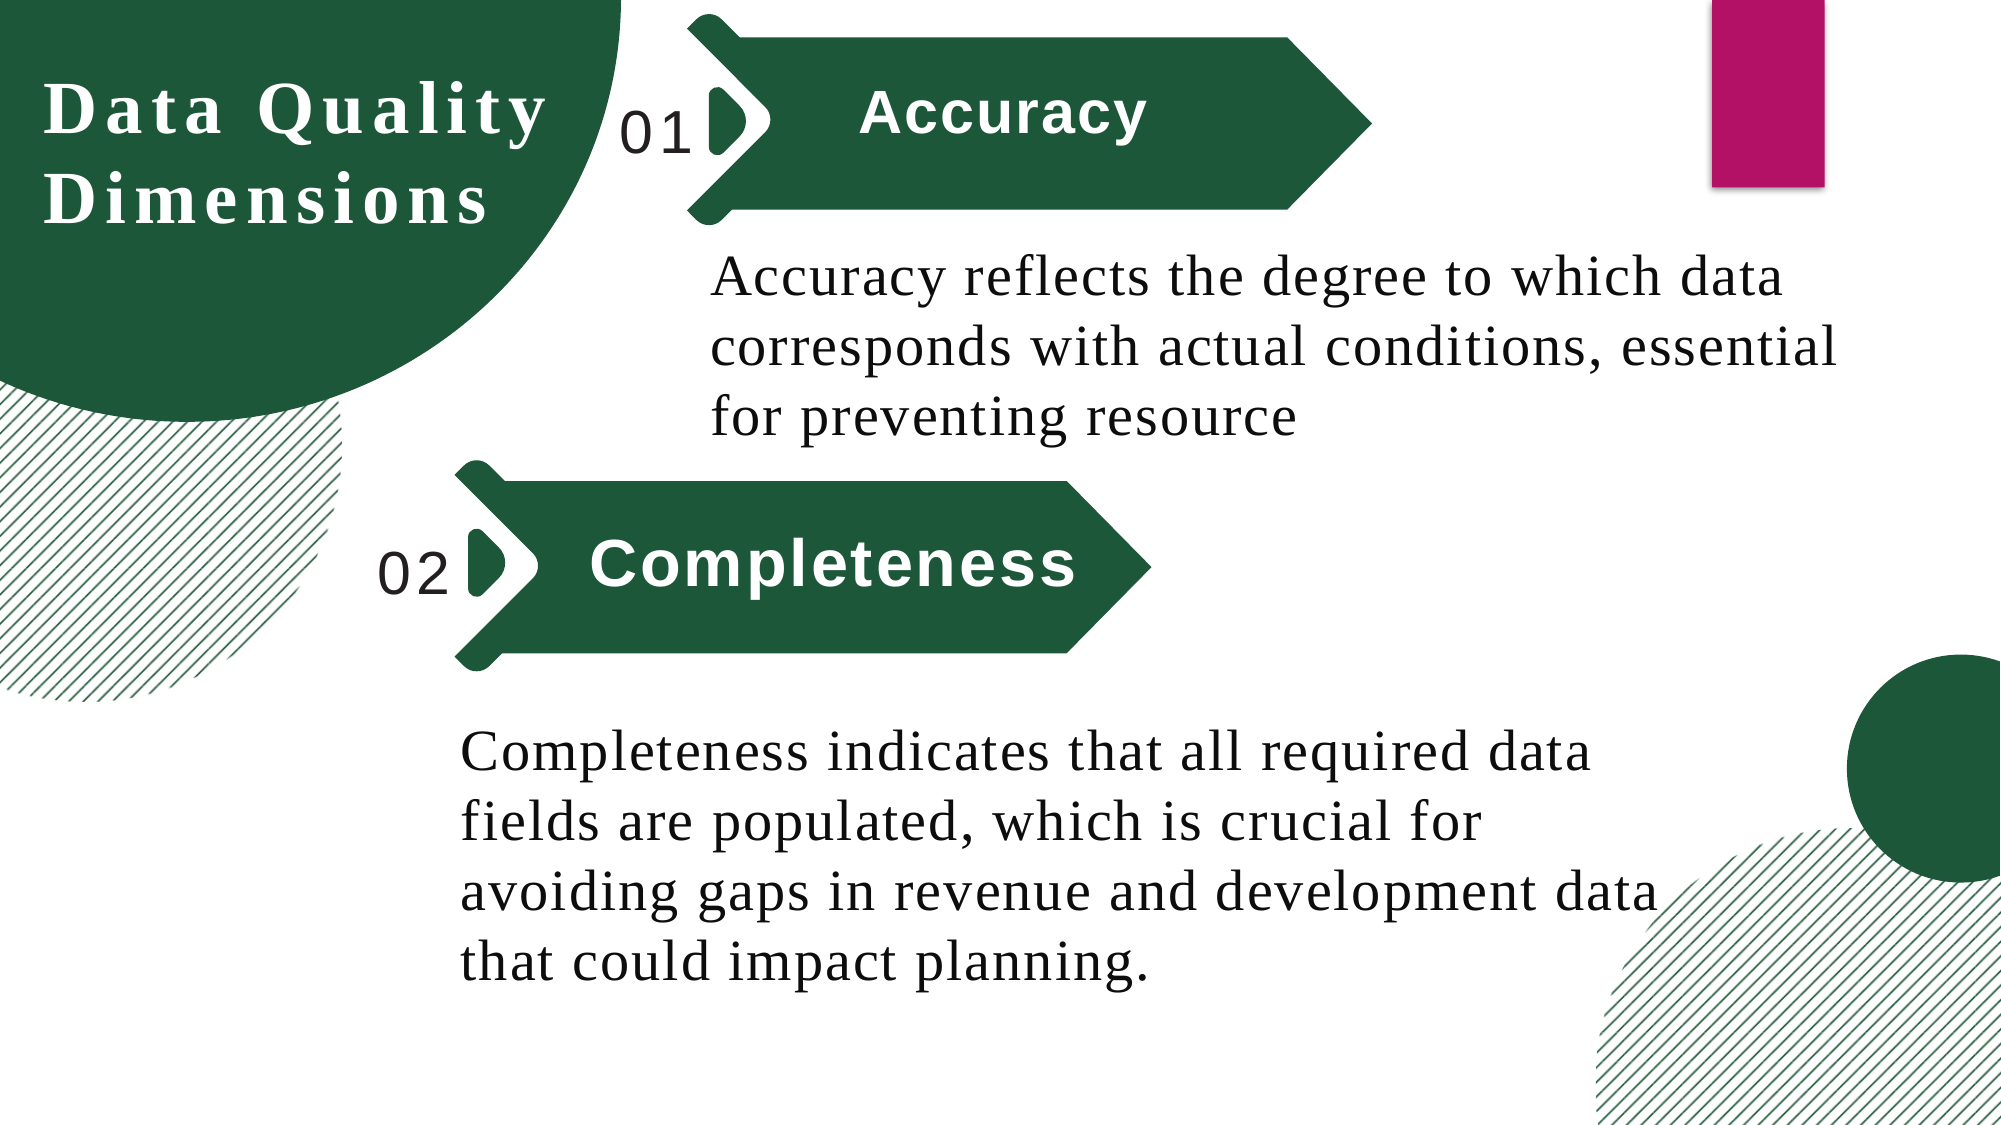

Data Quality Dimensions
Accuracy
01

Accuracy reflects the degree to which data corresponds with actual conditions, essential for preventing resource misallocation and ensuring informed decision-making.

Completeness
02

Completeness indicates that all required data fields are populated, which is crucial for avoiding gaps in revenue and development data that could impact planning. and ensuring informed decision-making.